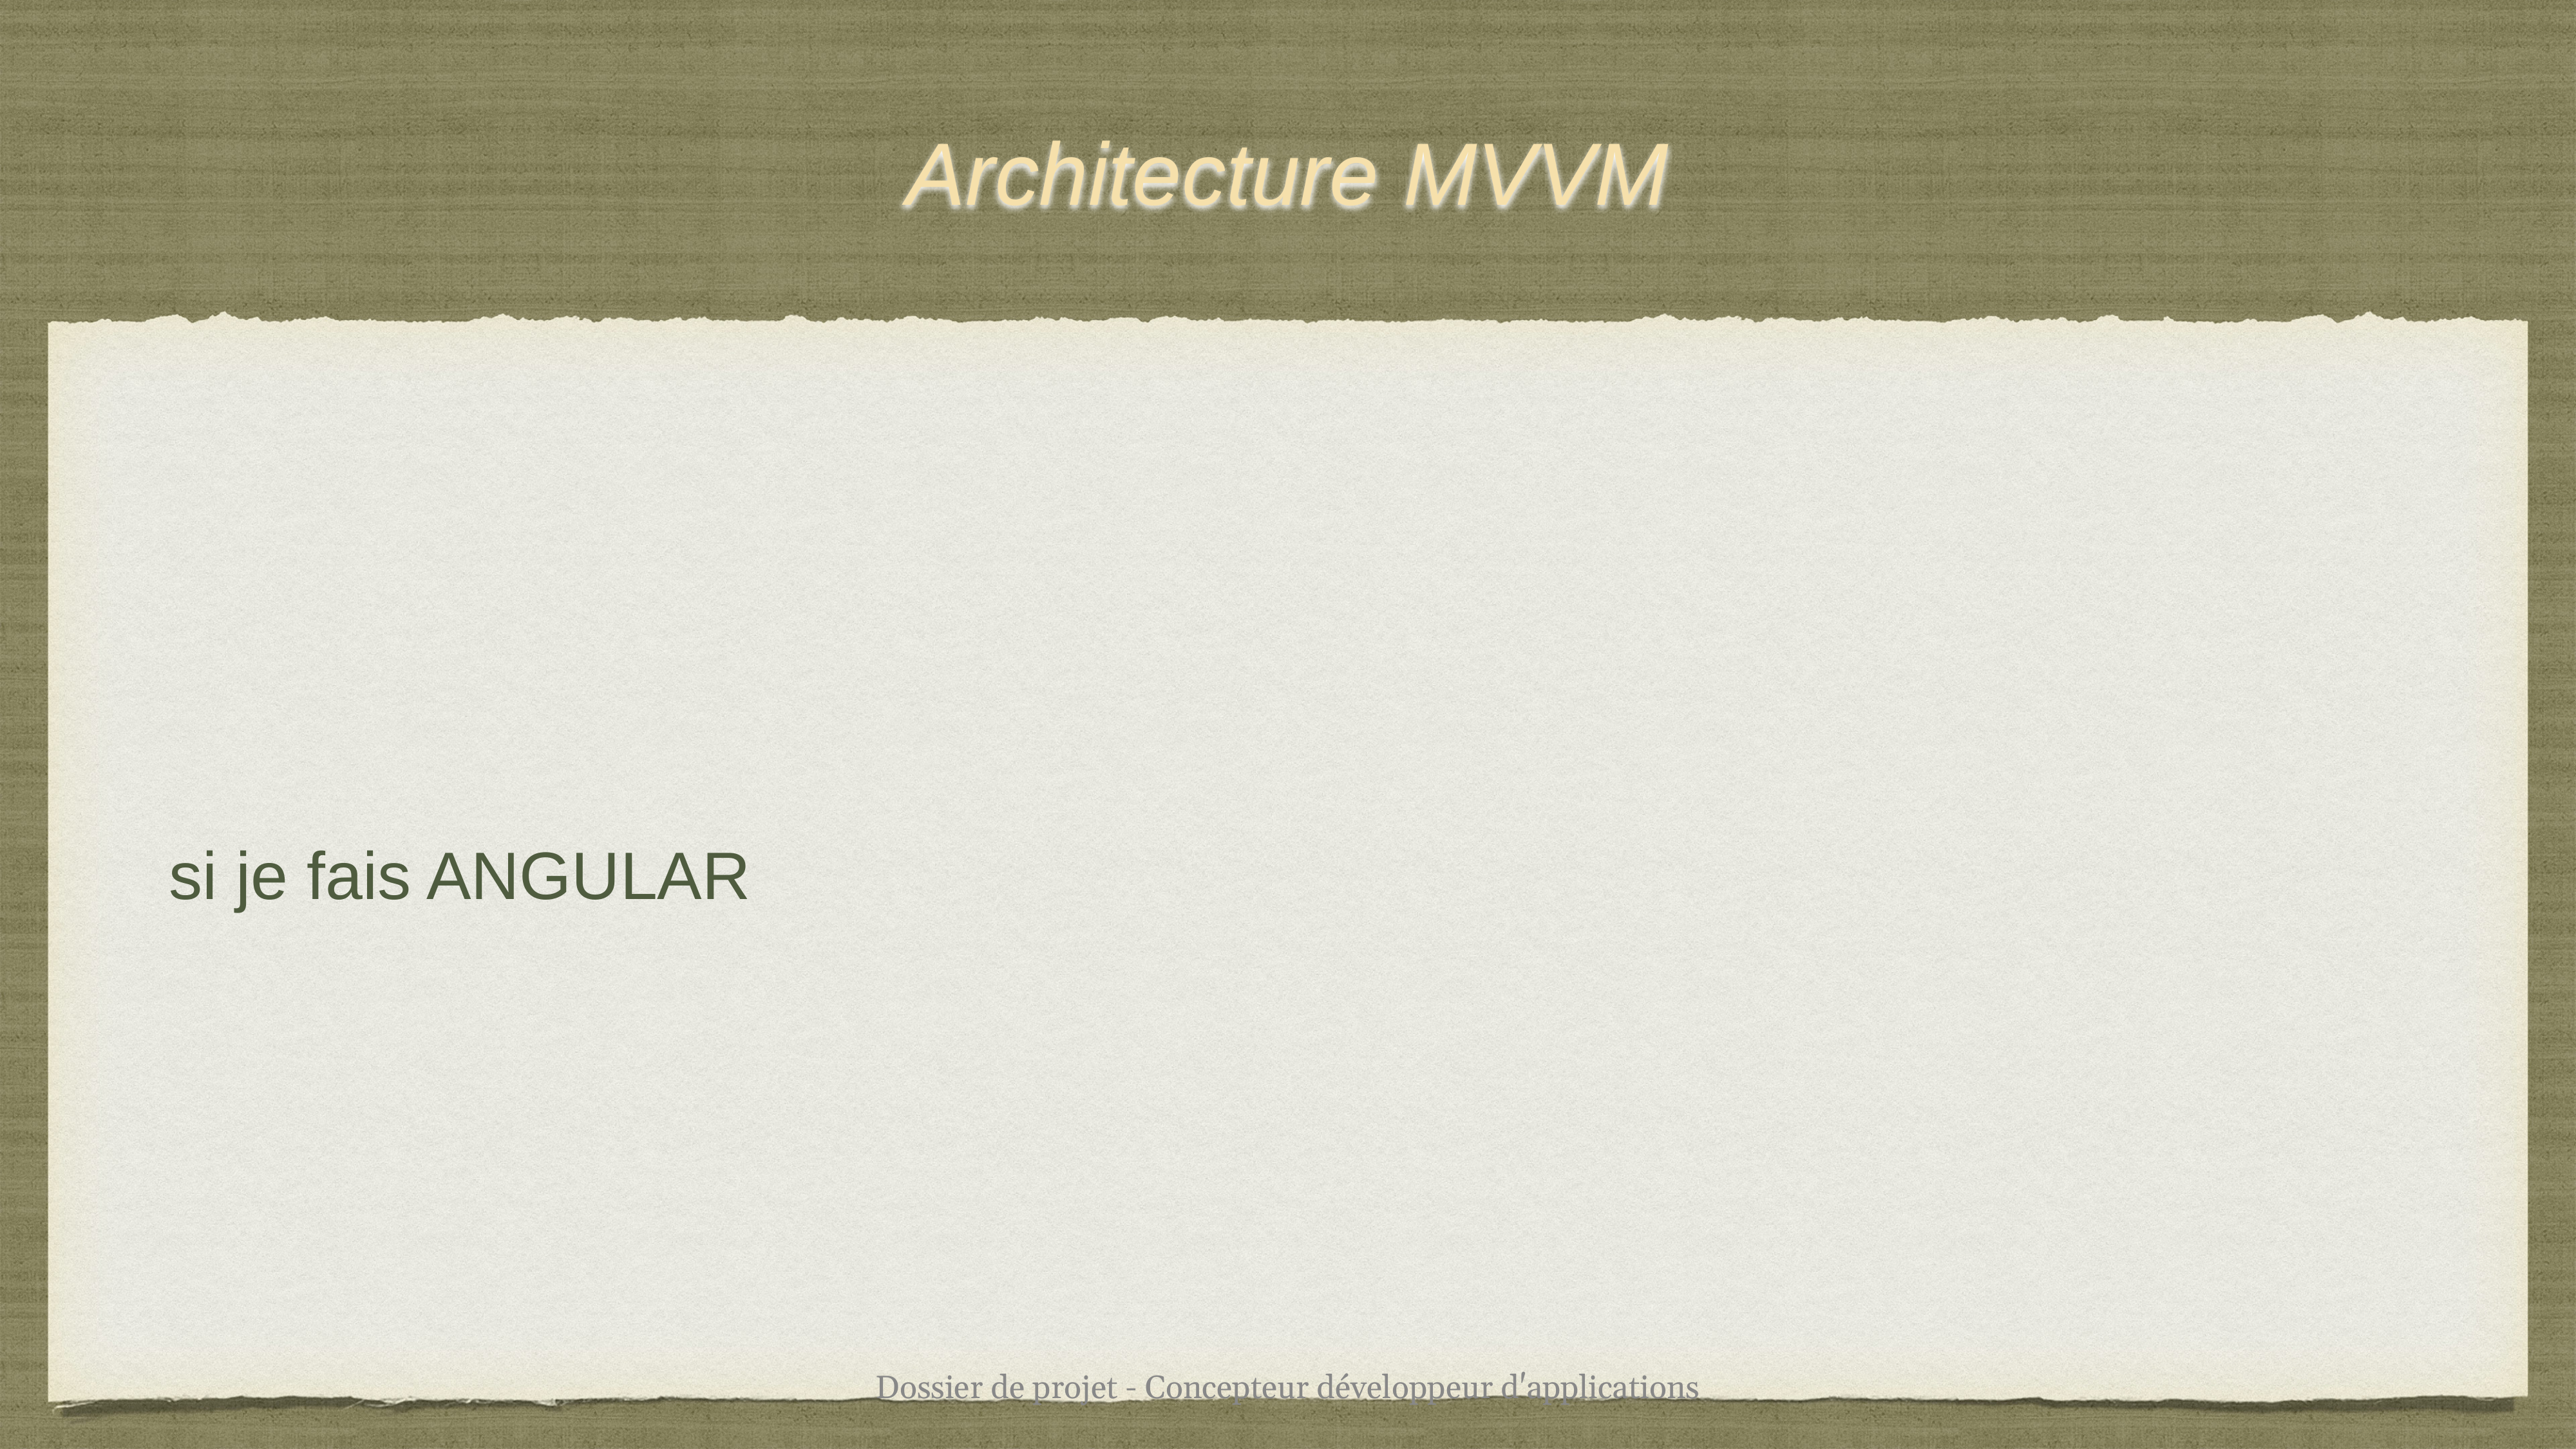

# Architecture MVVM
si je fais ANGULAR
Dossier de projet - Concepteur développeur d'applications